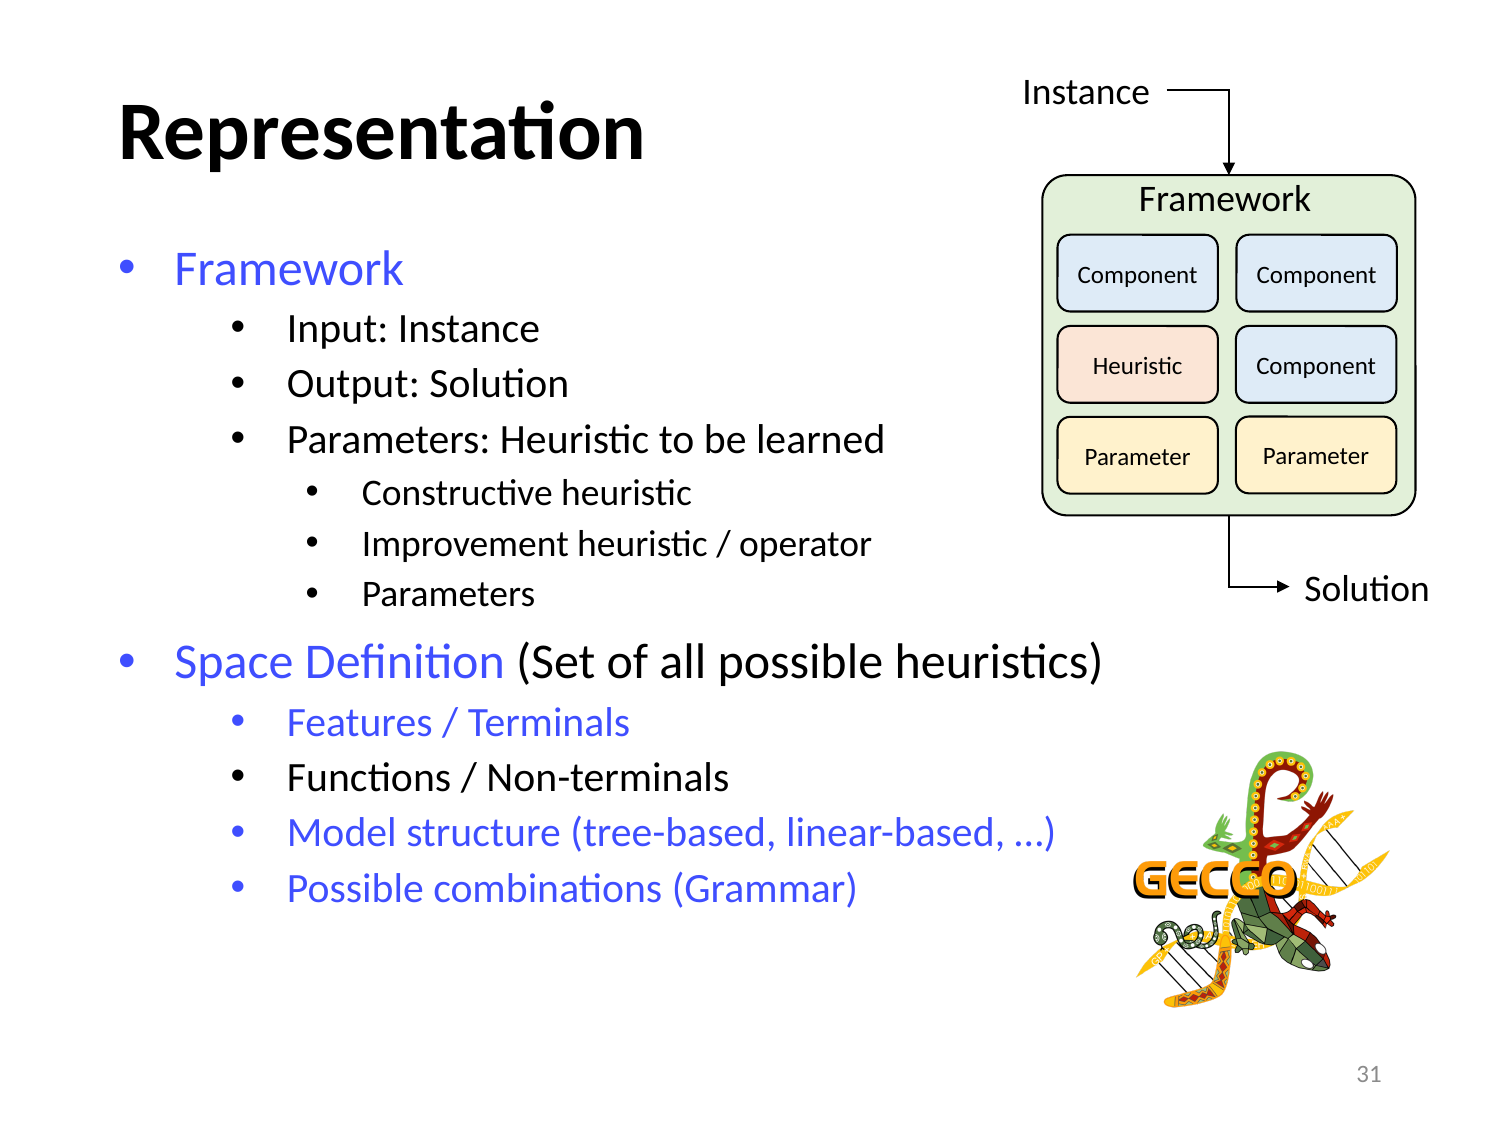

# Representation
Instance
Framework

Component
Component
Heuristic
Component
Parameter
Parameter
Solution
Framework
Input: Instance
Output: Solution
Parameters: Heuristic to be learned
Constructive heuristic
Improvement heuristic / operator
Parameters
Space Definition (Set of all possible heuristics)
Features / Terminals
Functions / Non-terminals
Model structure (tree-based, linear-based, …)
Possible combinations (Grammar)
31